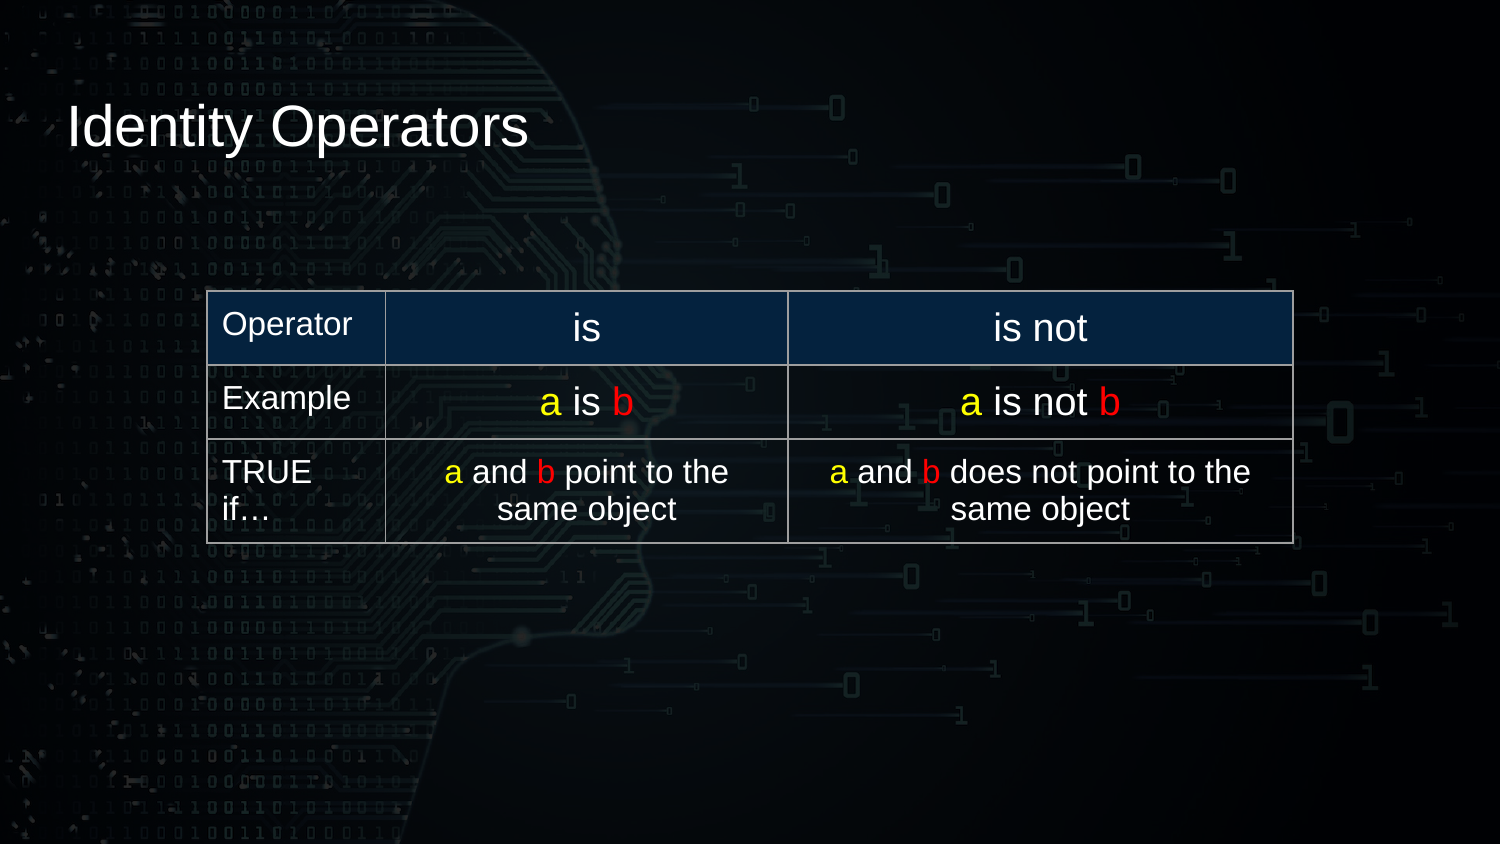

# Identity Operators
| Operator | is | is not |
| --- | --- | --- |
| Example | a is b | a is not b |
| TRUE if… | a and b point to the same object | a and b does not point to the same object |